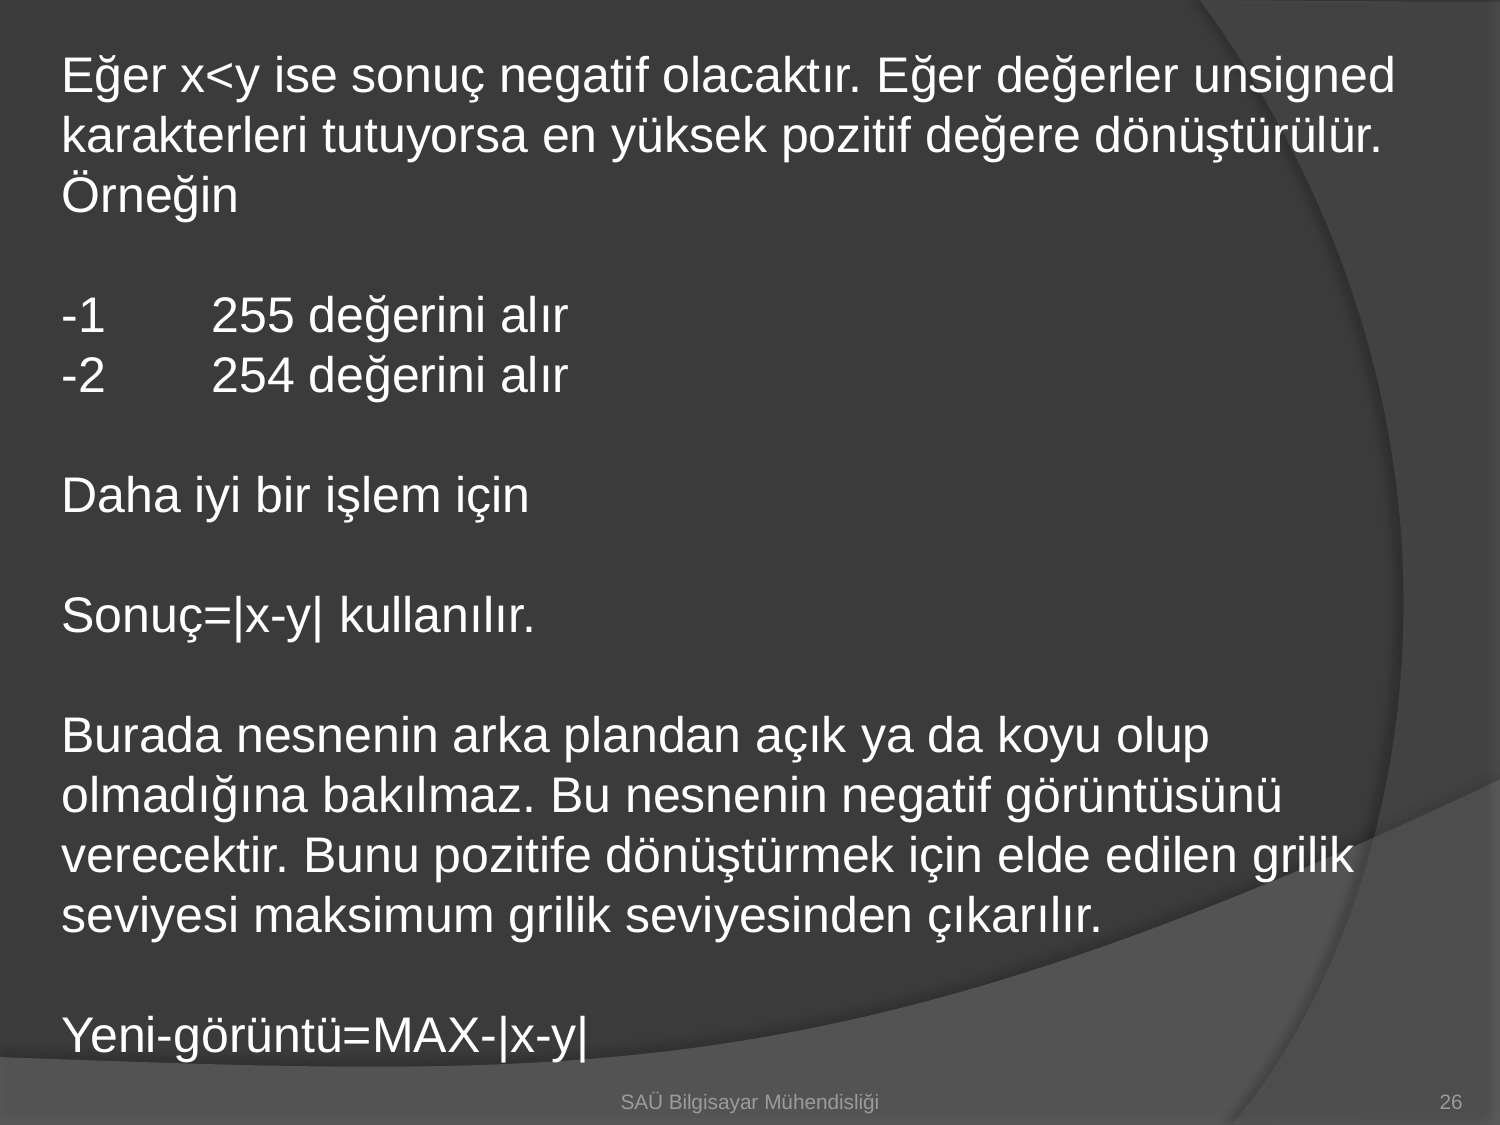

Eğer x<y ise sonuç negatif olacaktır. Eğer değerler unsigned karakterleri tutuyorsa en yüksek pozitif değere dönüştürülür. Örneğin

-1	255 değerini alır
-2	254 değerini alır

Daha iyi bir işlem için

Sonuç=|x-y| kullanılır.

Burada nesnenin arka plandan açık ya da koyu olup olmadığına bakılmaz. Bu nesnenin negatif görüntüsünü verecektir. Bunu pozitife dönüştürmek için elde edilen grilik seviyesi maksimum grilik seviyesinden çıkarılır.

Yeni-görüntü=MAX-|x-y|

SAÜ Bilgisayar Mühendisliği
26